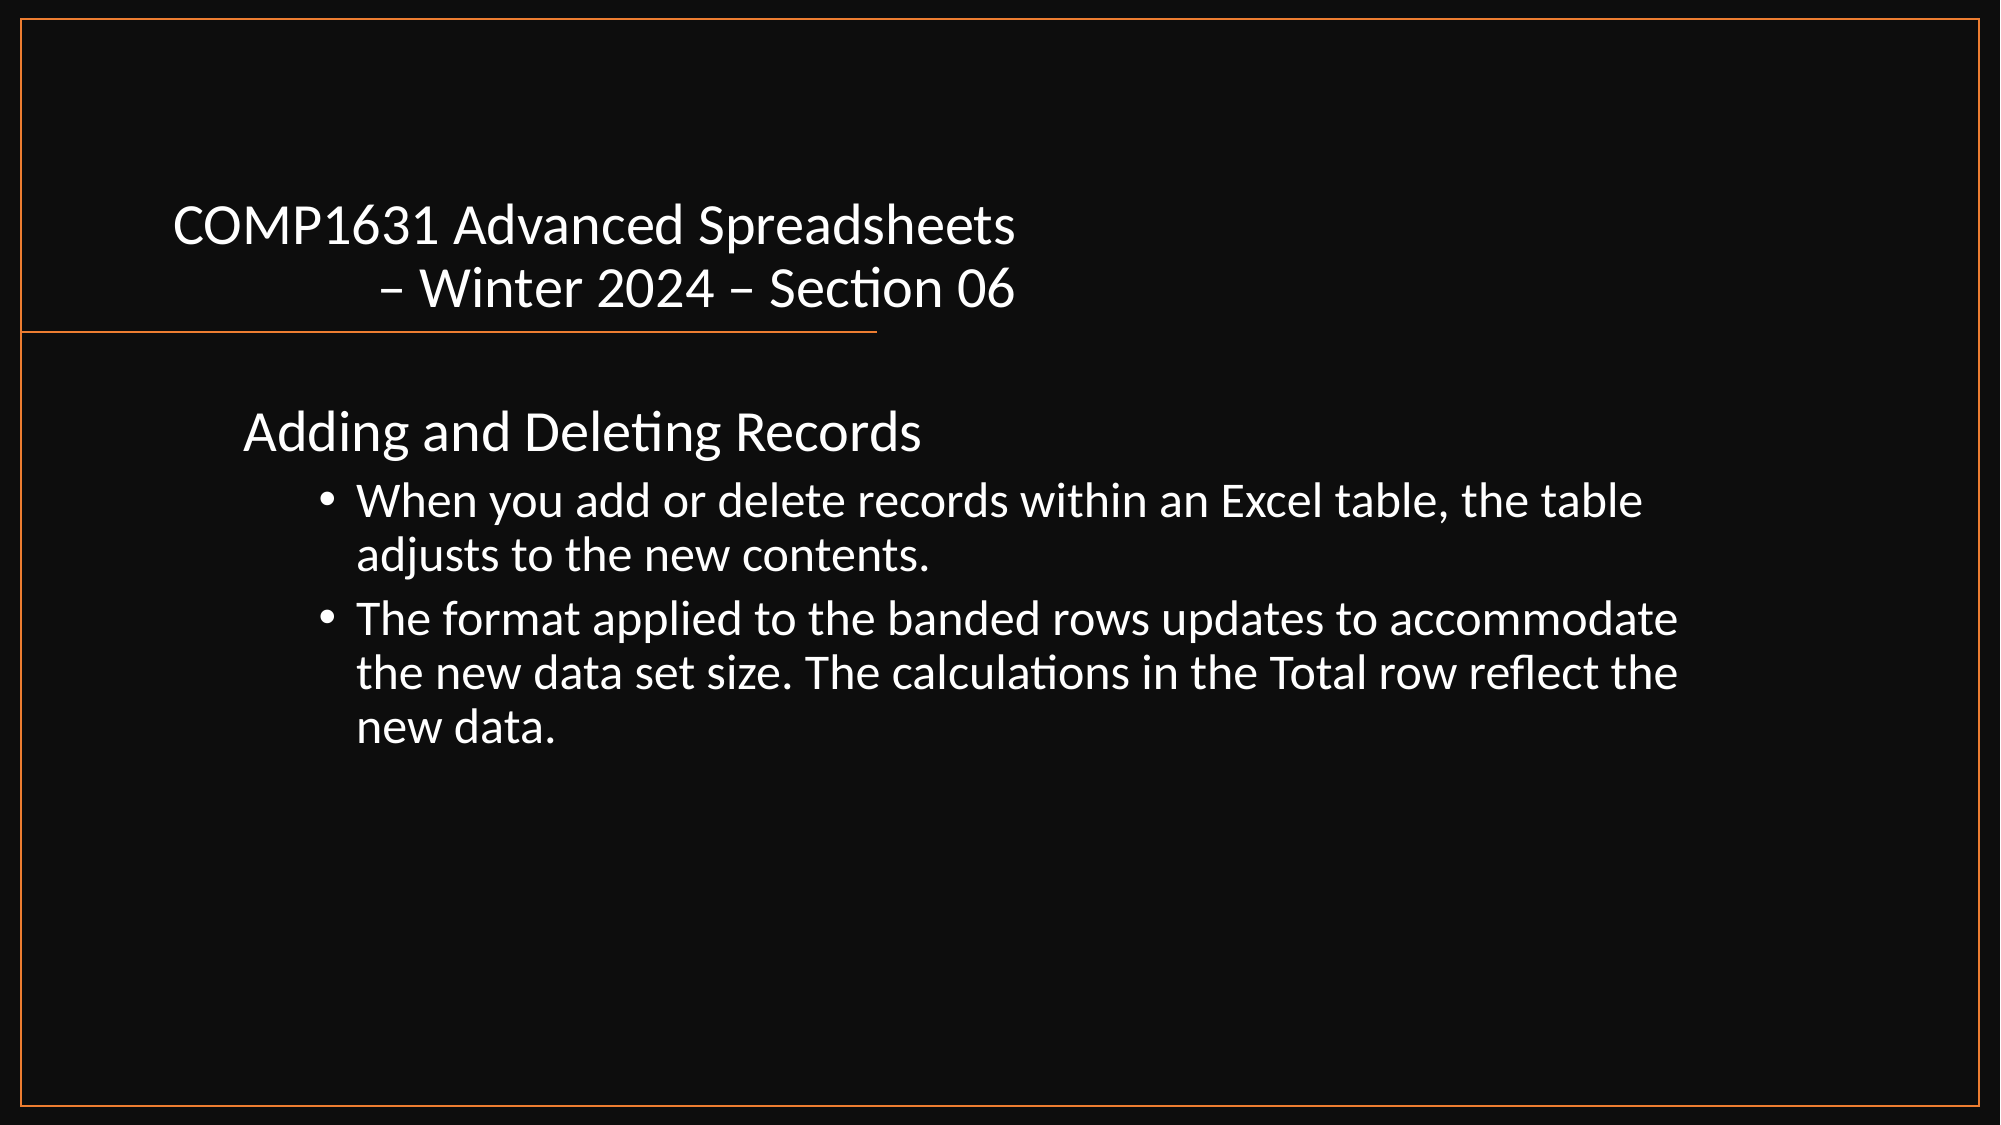

# COMP1631 Advanced Spreadsheets – Winter 2024 – Section 06
Adding and Deleting Records
When you add or delete records within an Excel table, the table adjusts to the new contents.
The format applied to the banded rows updates to accommodate the new data set size. The calculations in the Total row reflect the new data.